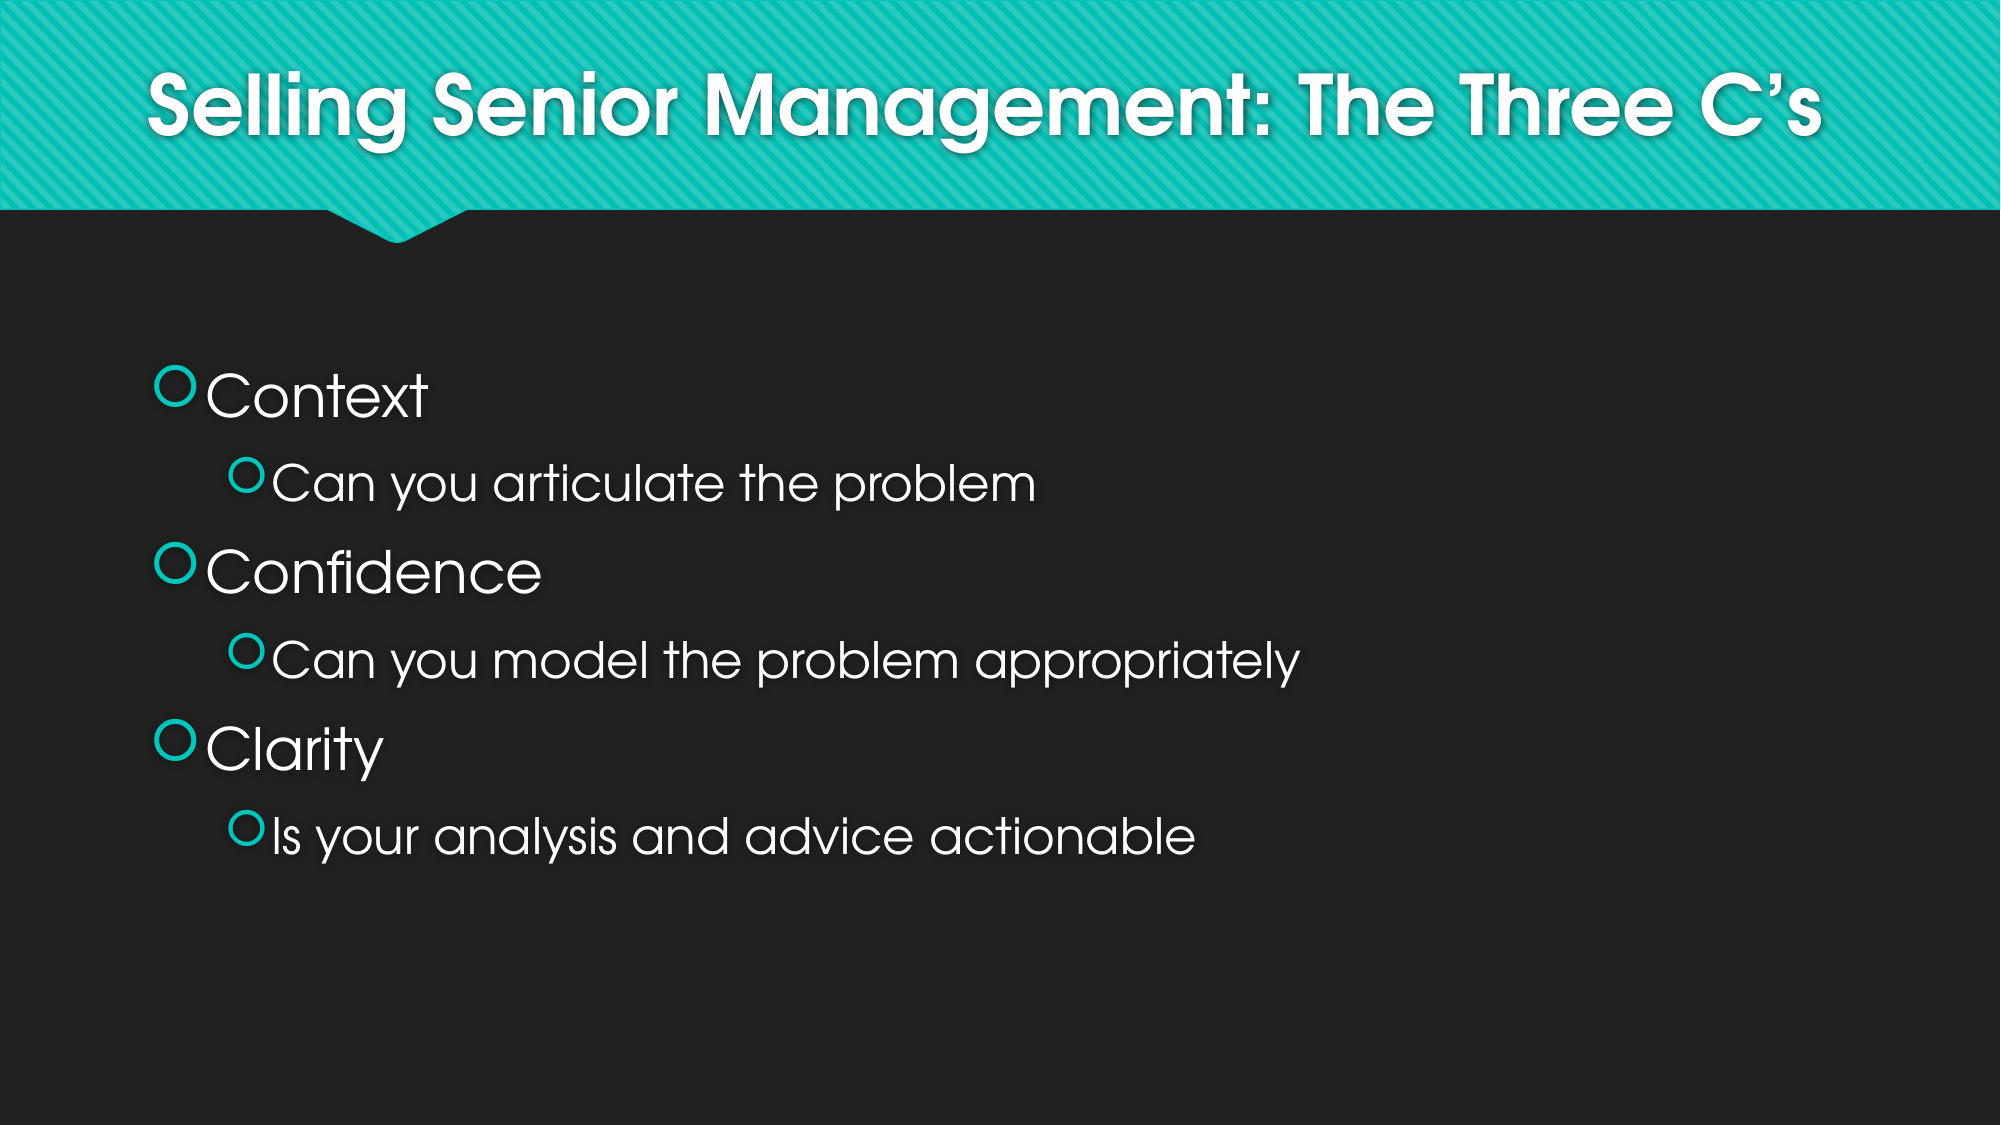

# Selling Senior Management: The Three C’s
Context
Can you articulate the problem
Confidence
Can you model the problem appropriately
Clarity
Is your analysis and advice actionable